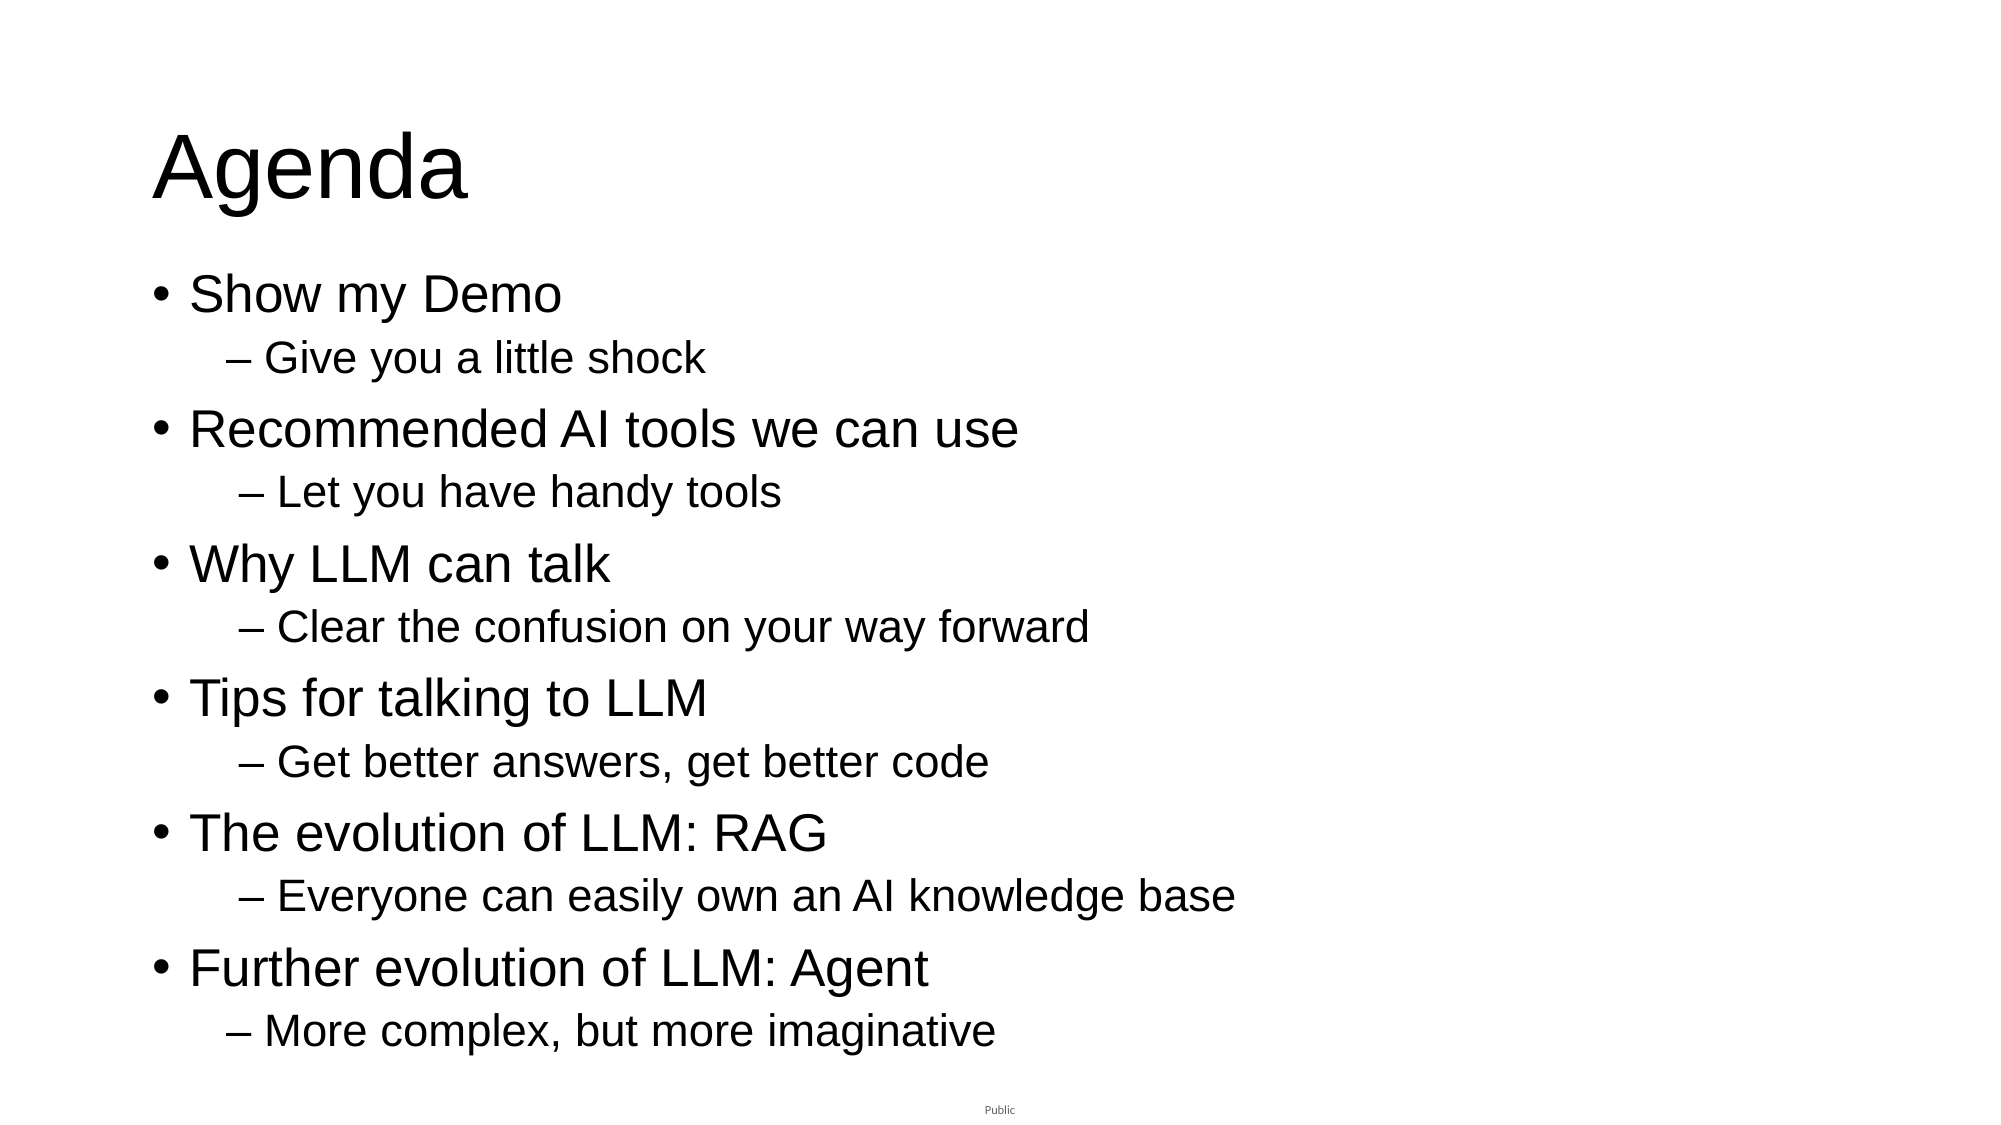

# Agenda
Show my Demo
– Give you a little shock
Recommended AI tools we can use
 – Let you have handy tools
Why LLM can talk
 – Clear the confusion on your way forward
Tips for talking to LLM
 – Get better answers, get better code
The evolution of LLM: RAG
 – Everyone can easily own an AI knowledge base
Further evolution of LLM: Agent
– More complex, but more imaginative